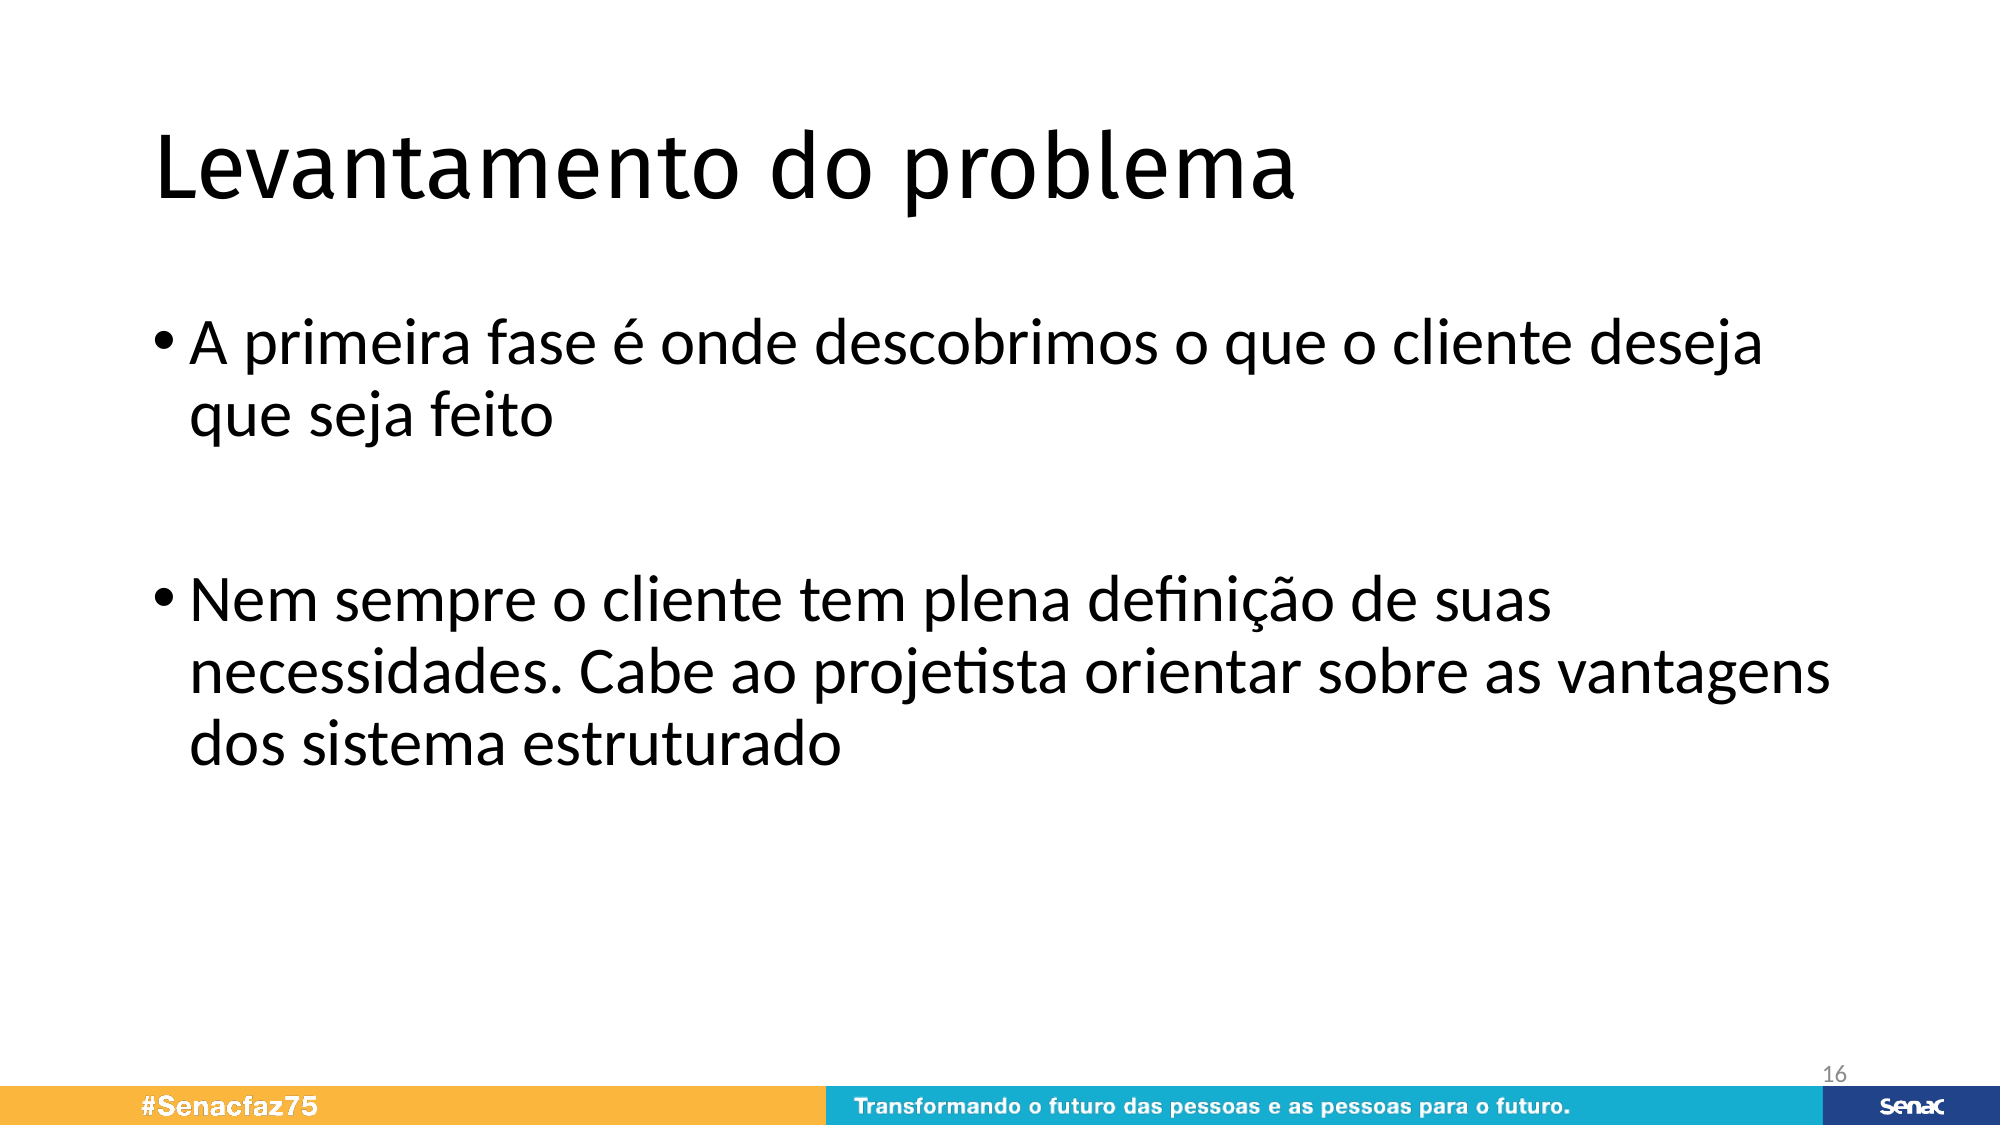

# Levantamento do problema
A primeira fase é onde descobrimos o que o cliente deseja que seja feito

Nem sempre o cliente tem plena definição de suas necessidades. Cabe ao projetista orientar sobre as vantagens dos sistema estruturado

16